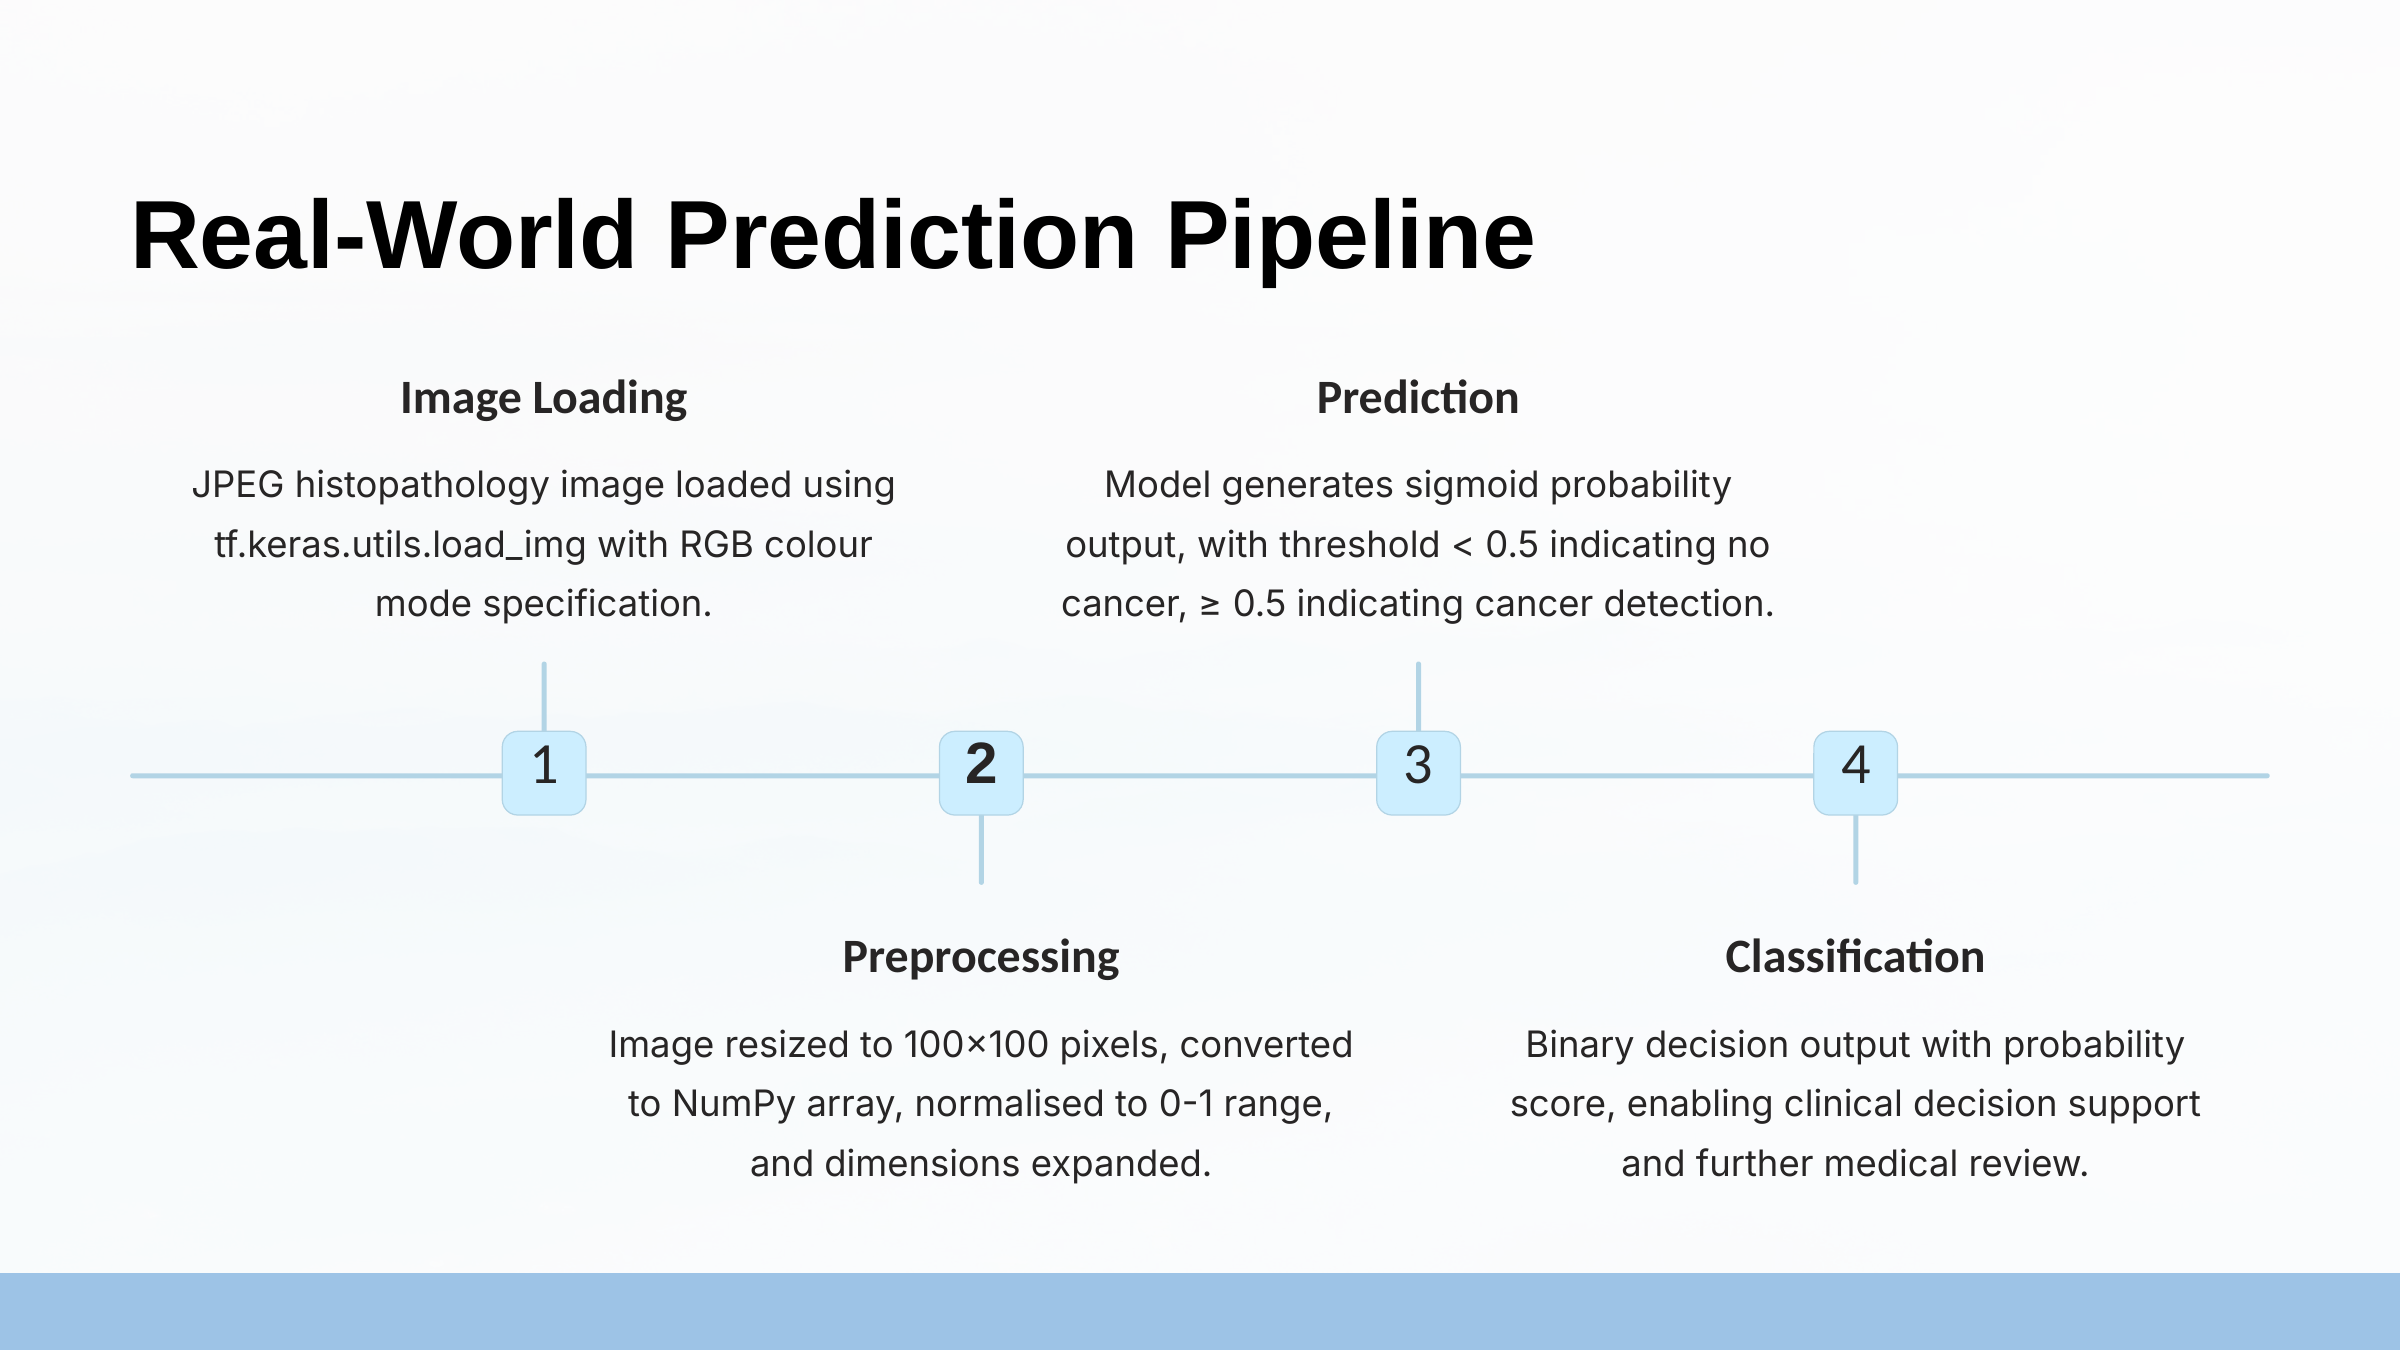

Real-World Prediction Pipeline
Image Loading
Prediction
JPEG histopathology image loaded using tf.keras.utils.load_img with RGB colour mode specification.
Model generates sigmoid probability output, with threshold < 0.5 indicating no cancer, ≥ 0.5 indicating cancer detection.

1
2
3
4

Preprocessing
Classification
Image resized to 100×100 pixels, converted to NumPy array, normalised to 0-1 range, and dimensions expanded.
Binary decision output with probability score, enabling clinical decision support and further medical review.